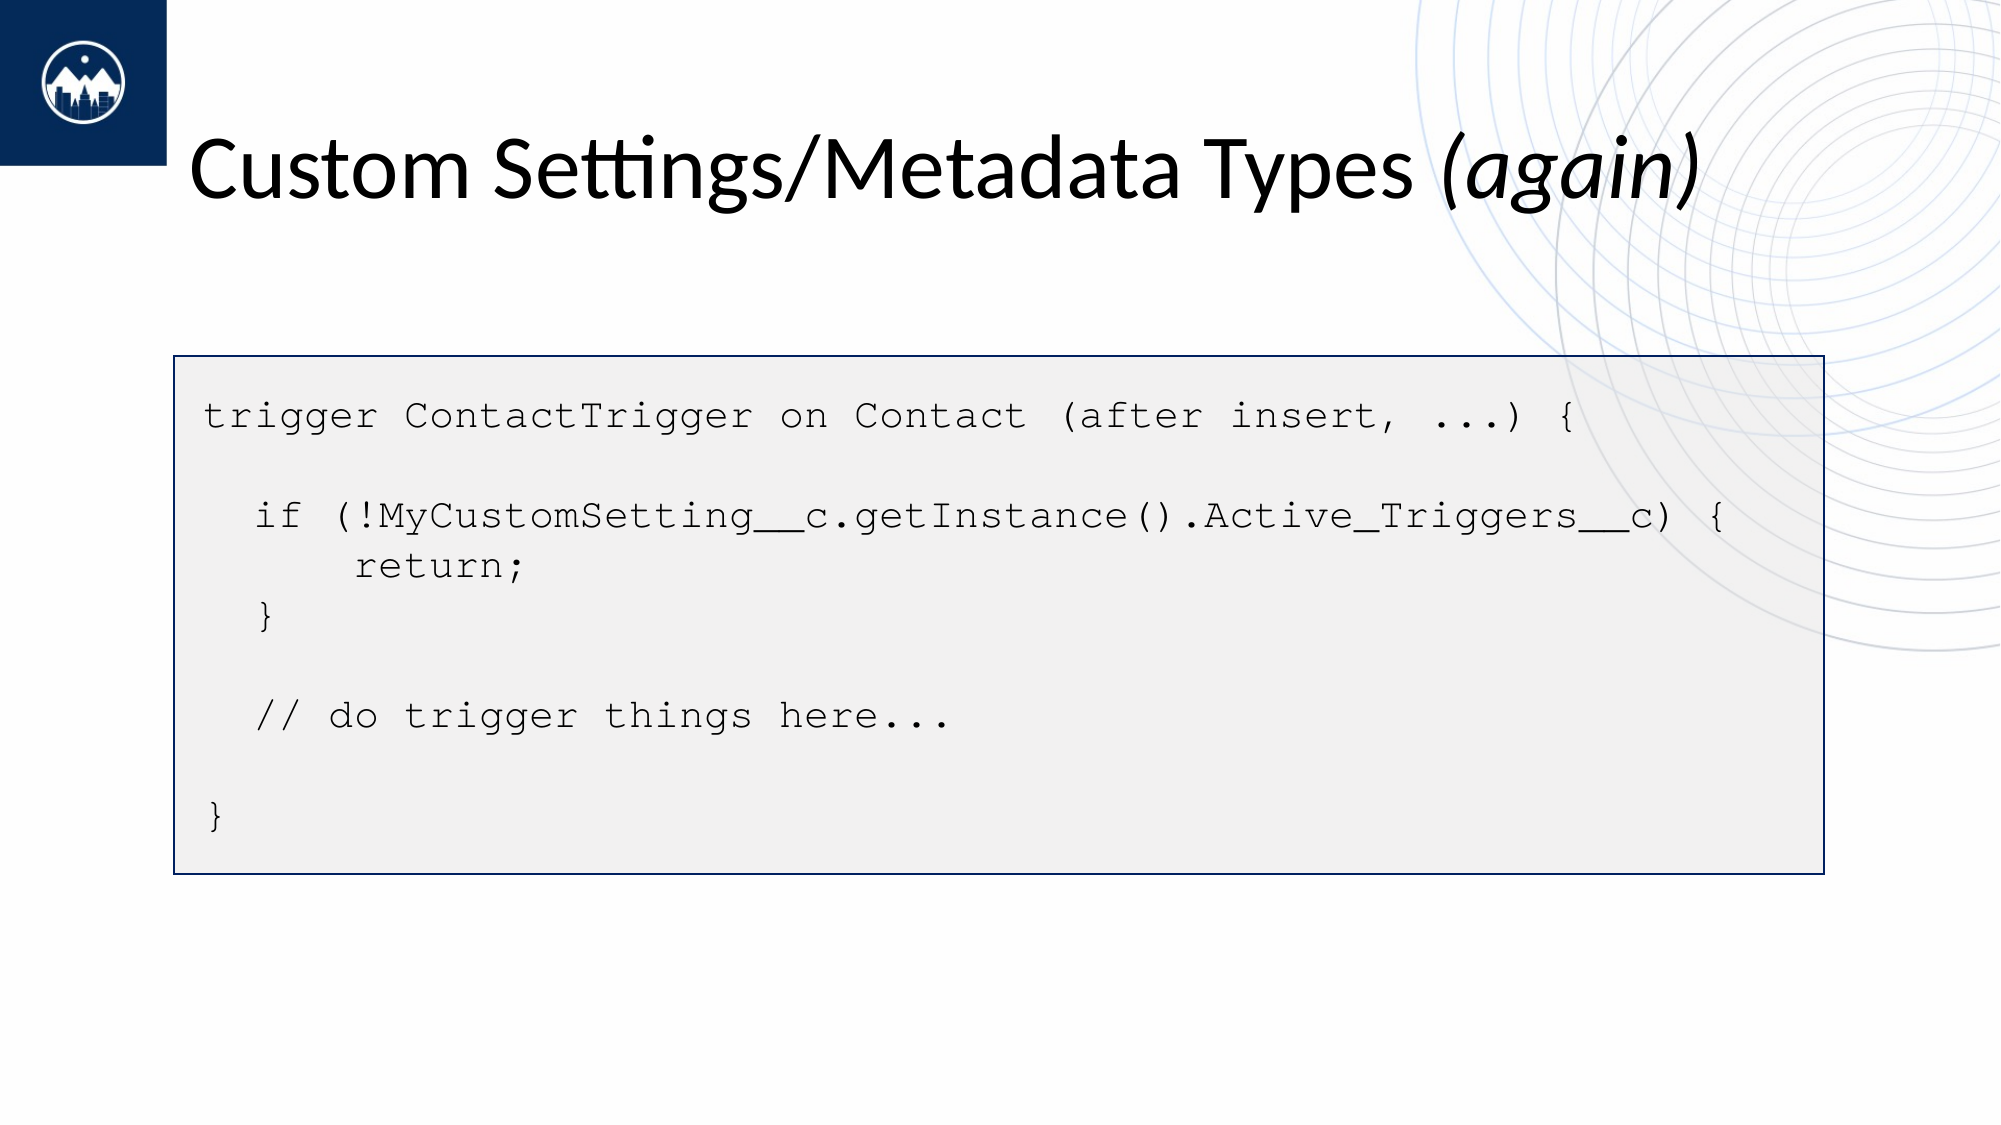

# Custom Settings/Metadata Types (again)
trigger ContactTrigger on Contact (after insert, ...) {

  if (!MyCustomSetting__c.getInstance().Active_Triggers__c) {
      return;
  }

  // do trigger things here...

}